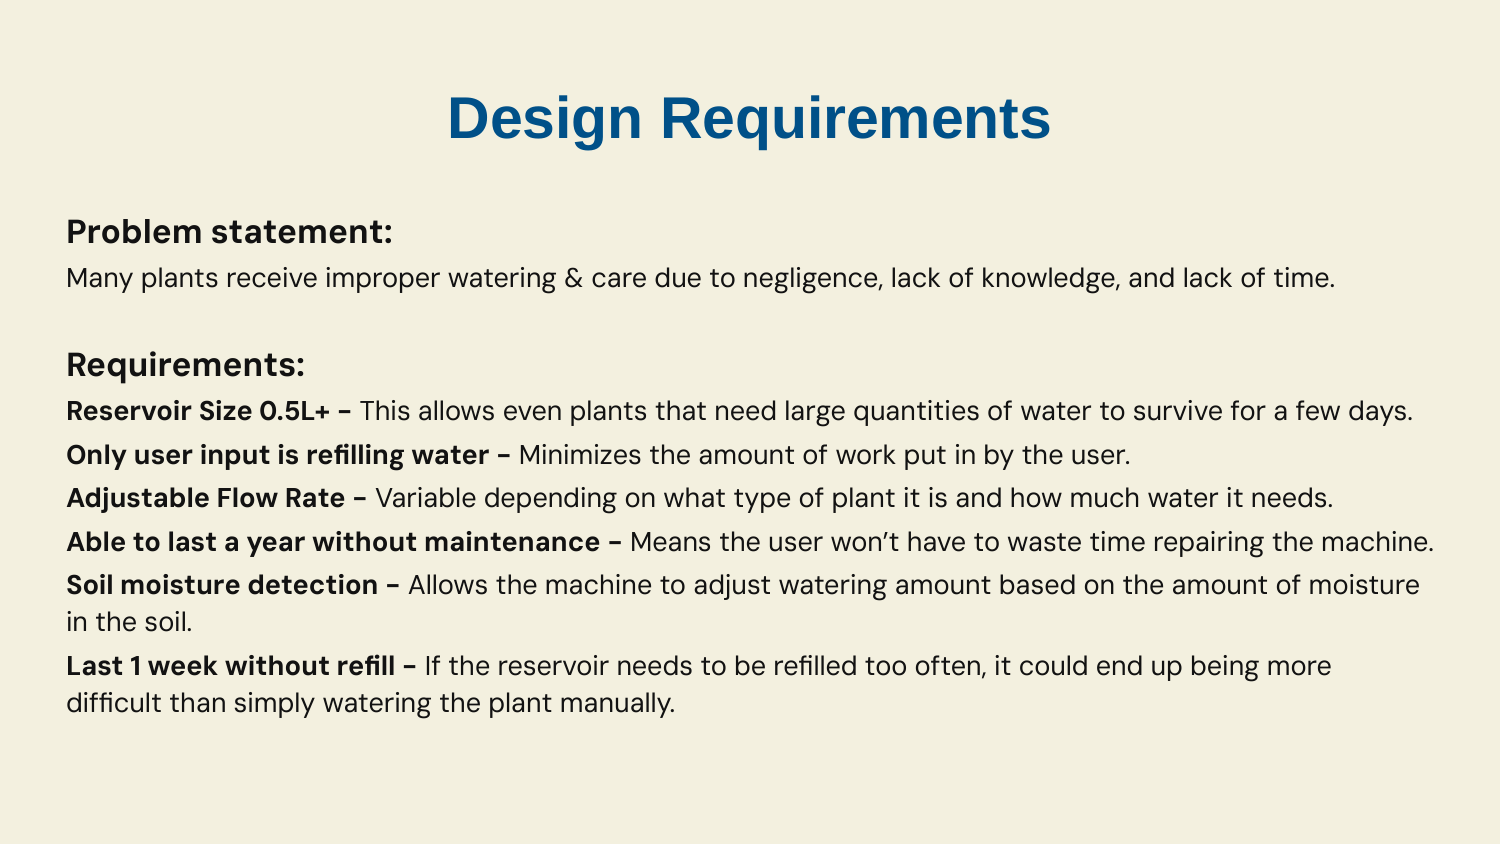

# Design Requirements
Problem statement:
Many plants receive improper watering & care due to negligence, lack of knowledge, and lack of time.
Requirements:
Reservoir Size 0.5L+ - This allows even plants that need large quantities of water to survive for a few days.
Only user input is refilling water - Minimizes the amount of work put in by the user.
Adjustable Flow Rate - Variable depending on what type of plant it is and how much water it needs.
Able to last a year without maintenance - Means the user won’t have to waste time repairing the machine.
Soil moisture detection - Allows the machine to adjust watering amount based on the amount of moisture in the soil.
Last 1 week without refill - If the reservoir needs to be refilled too often, it could end up being more difficult than simply watering the plant manually.